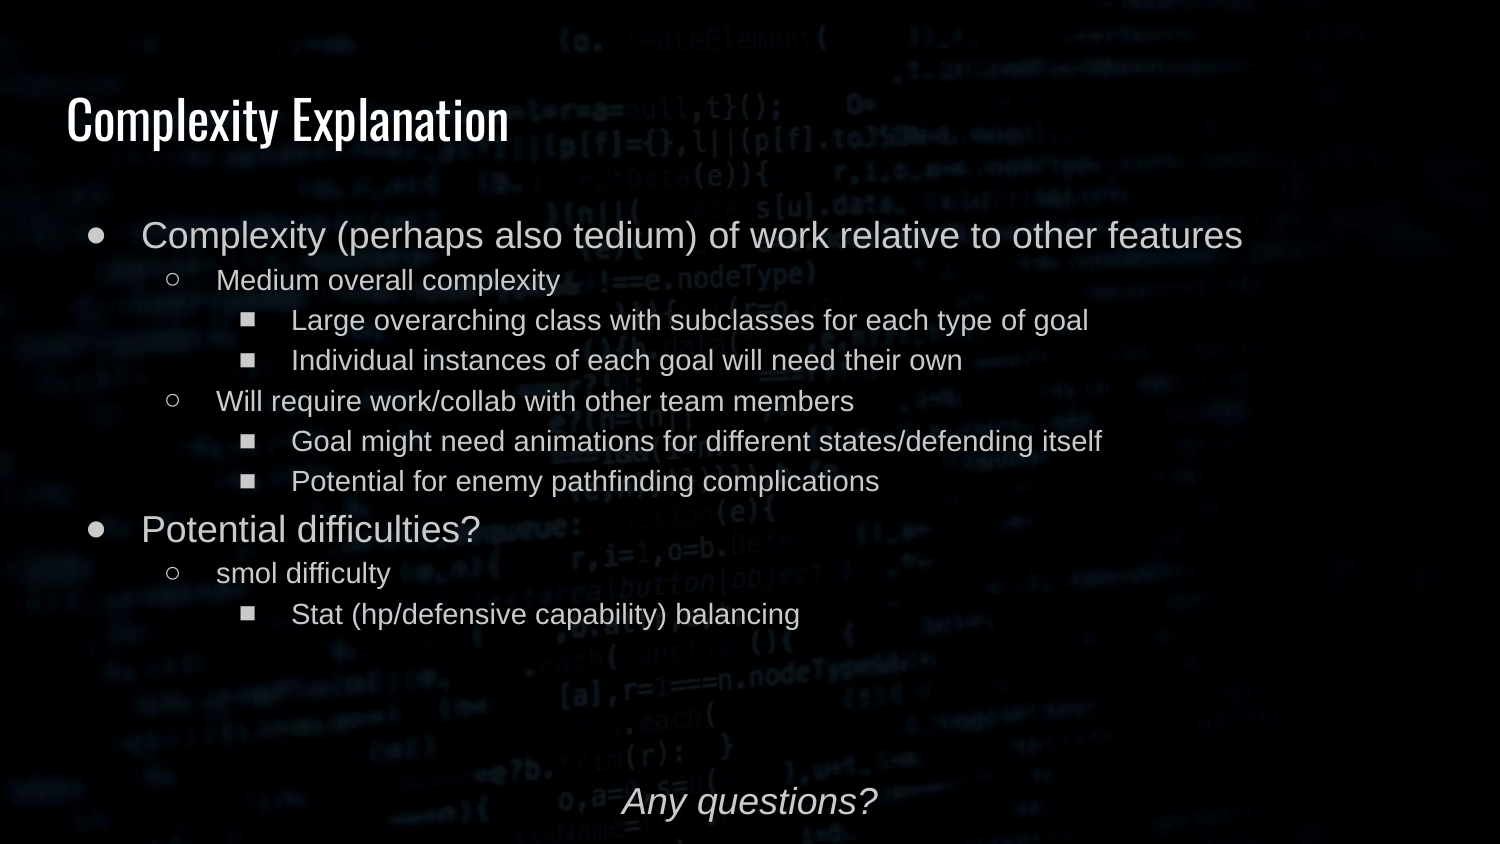

# Complexity Explanation
Complexity (perhaps also tedium) of work relative to other features
Medium overall complexity
Large overarching class with subclasses for each type of goal
Individual instances of each goal will need their own
Will require work/collab with other team members
Goal might need animations for different states/defending itself
Potential for enemy pathfinding complications
Potential difficulties?
smol difficulty
Stat (hp/defensive capability) balancing

Any questions?